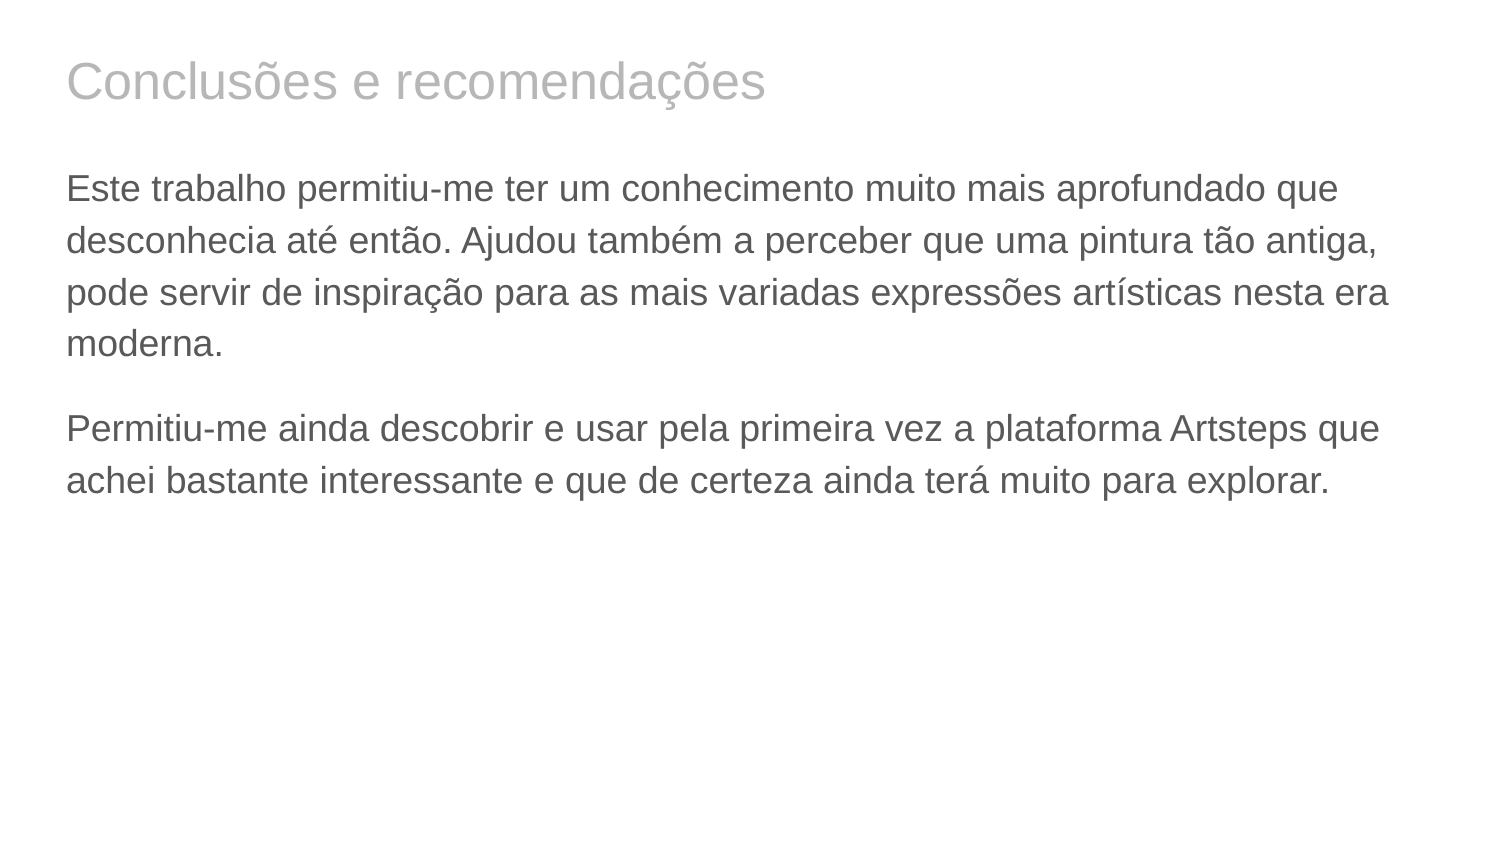

# Conclusões e recomendações
Este trabalho permitiu-me ter um conhecimento muito mais aprofundado que desconhecia até então. Ajudou também a perceber que uma pintura tão antiga, pode servir de inspiração para as mais variadas expressões artísticas nesta era moderna.
Permitiu-me ainda descobrir e usar pela primeira vez a plataforma Artsteps que achei bastante interessante e que de certeza ainda terá muito para explorar.